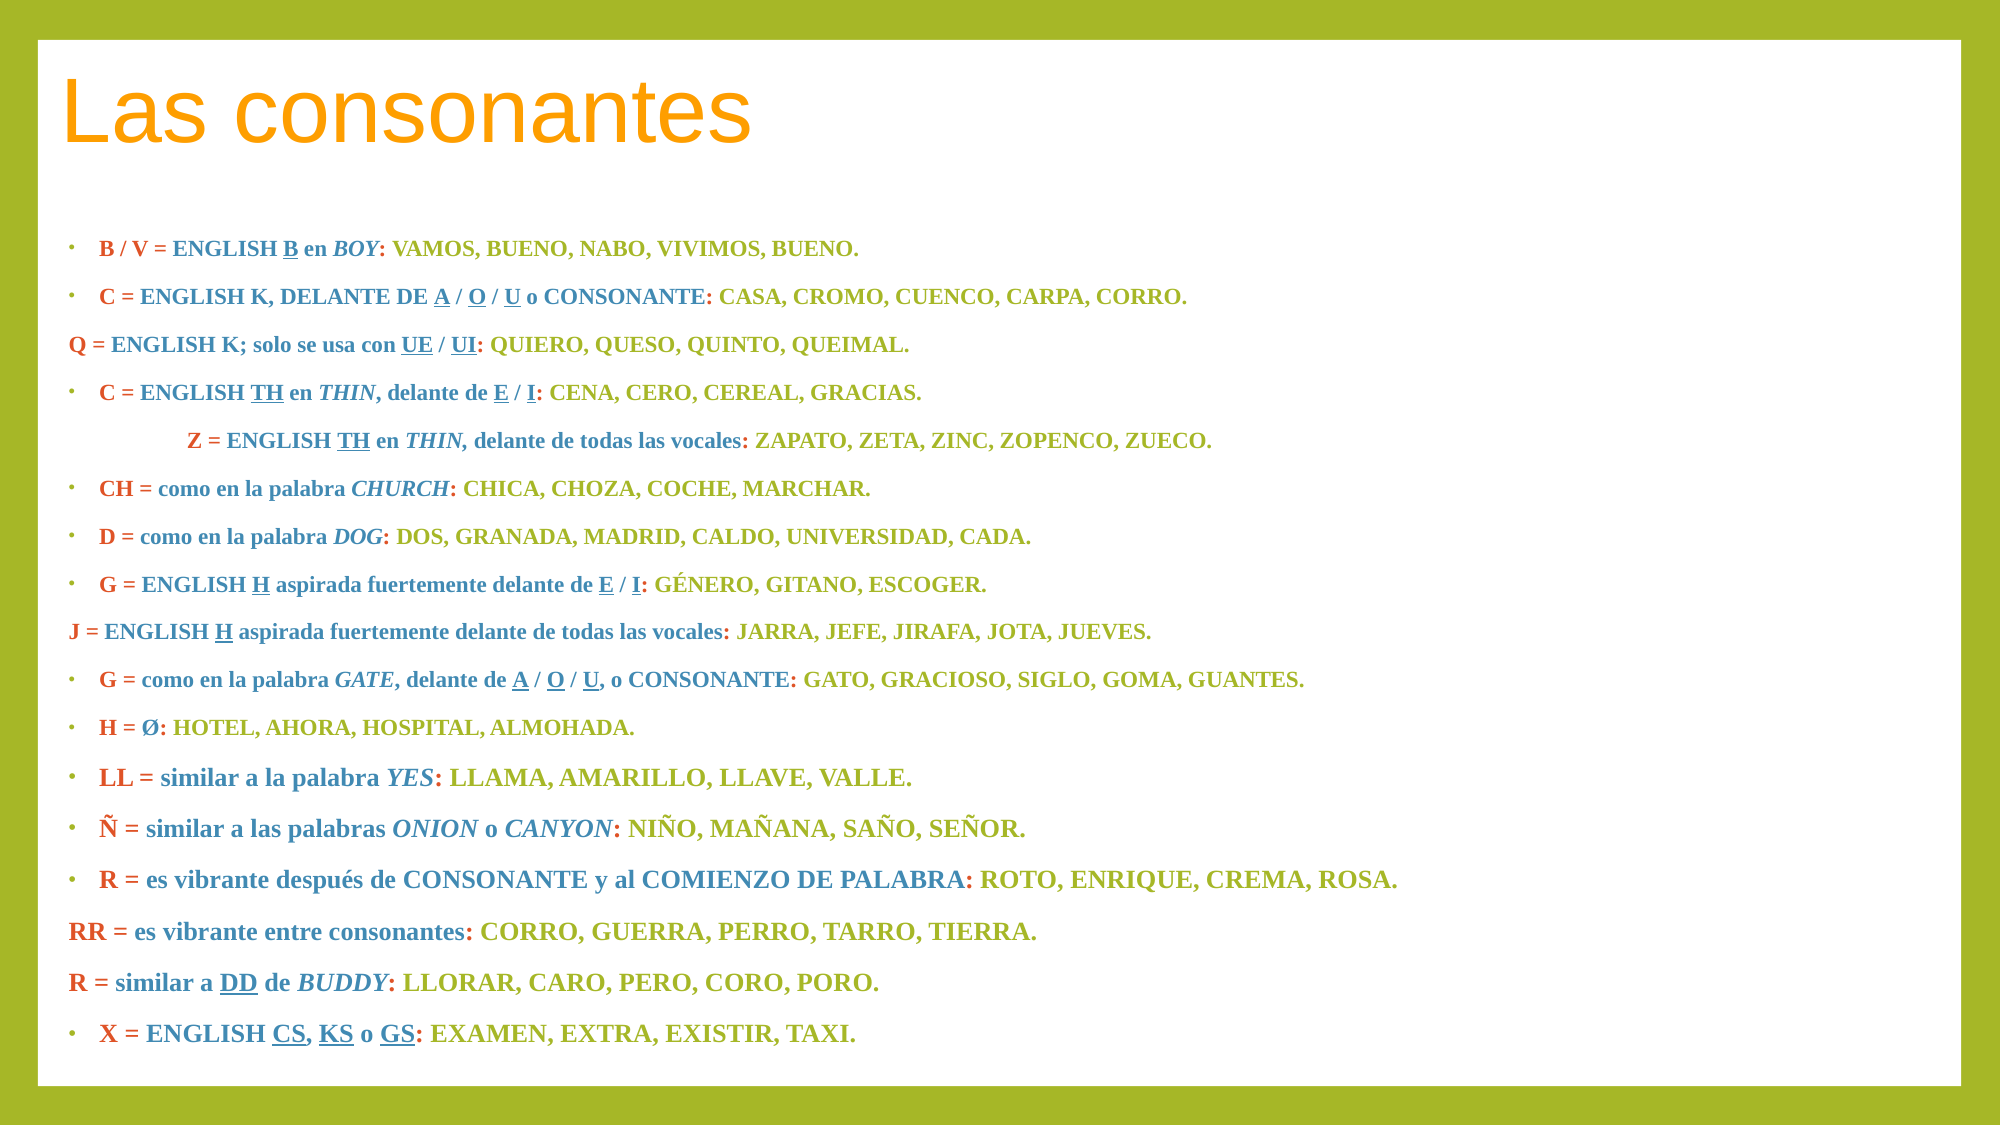

# Las consonantes

B / V = ENGLISH B en BOY: VAMOS, BUENO, NABO, VIVIMOS, BUENO.
C = ENGLISH K, DELANTE DE A / O / U o CONSONANTE: CASA, CROMO, CUENCO, CARPA, CORRO.
	Q = ENGLISH K; solo se usa con UE / UI: QUIERO, QUESO, QUINTO, QUEIMAL.
C = ENGLISH TH en THIN, delante de E / I: CENA, CERO, CEREAL, GRACIAS.
    	Z = ENGLISH TH en THIN, delante de todas las vocales: ZAPATO, ZETA, ZINC, ZOPENCO, ZUECO.
CH = como en la palabra CHURCH: CHICA, CHOZA, COCHE, MARCHAR.
D = como en la palabra DOG: DOS, GRANADA, MADRID, CALDO, UNIVERSIDAD, CADA.
G = ENGLISH H aspirada fuertemente delante de E / I: GÉNERO, GITANO, ESCOGER.
	J = ENGLISH H aspirada fuertemente delante de todas las vocales: JARRA, JEFE, JIRAFA, JOTA, JUEVES.
G = como en la palabra GATE, delante de A / O / U, o CONSONANTE: GATO, GRACIOSO, SIGLO, GOMA, GUANTES.
H = Ø: HOTEL, AHORA, HOSPITAL, ALMOHADA.
LL = similar a la palabra YES: LLAMA, AMARILLO, LLAVE, VALLE.
Ñ = similar a las palabras ONION o CANYON: NIÑO, MAÑANA, SAÑO, SEÑOR.
R = es vibrante después de CONSONANTE y al COMIENZO DE PALABRA: ROTO, ENRIQUE, CREMA, ROSA.
	RR = es vibrante entre consonantes: CORRO, GUERRA, PERRO, TARRO, TIERRA.
	R = similar a DD de BUDDY: LLORAR, CARO, PERO, CORO, PORO.
X = ENGLISH CS, KS o GS: EXAMEN, EXTRA, EXISTIR, TAXI.